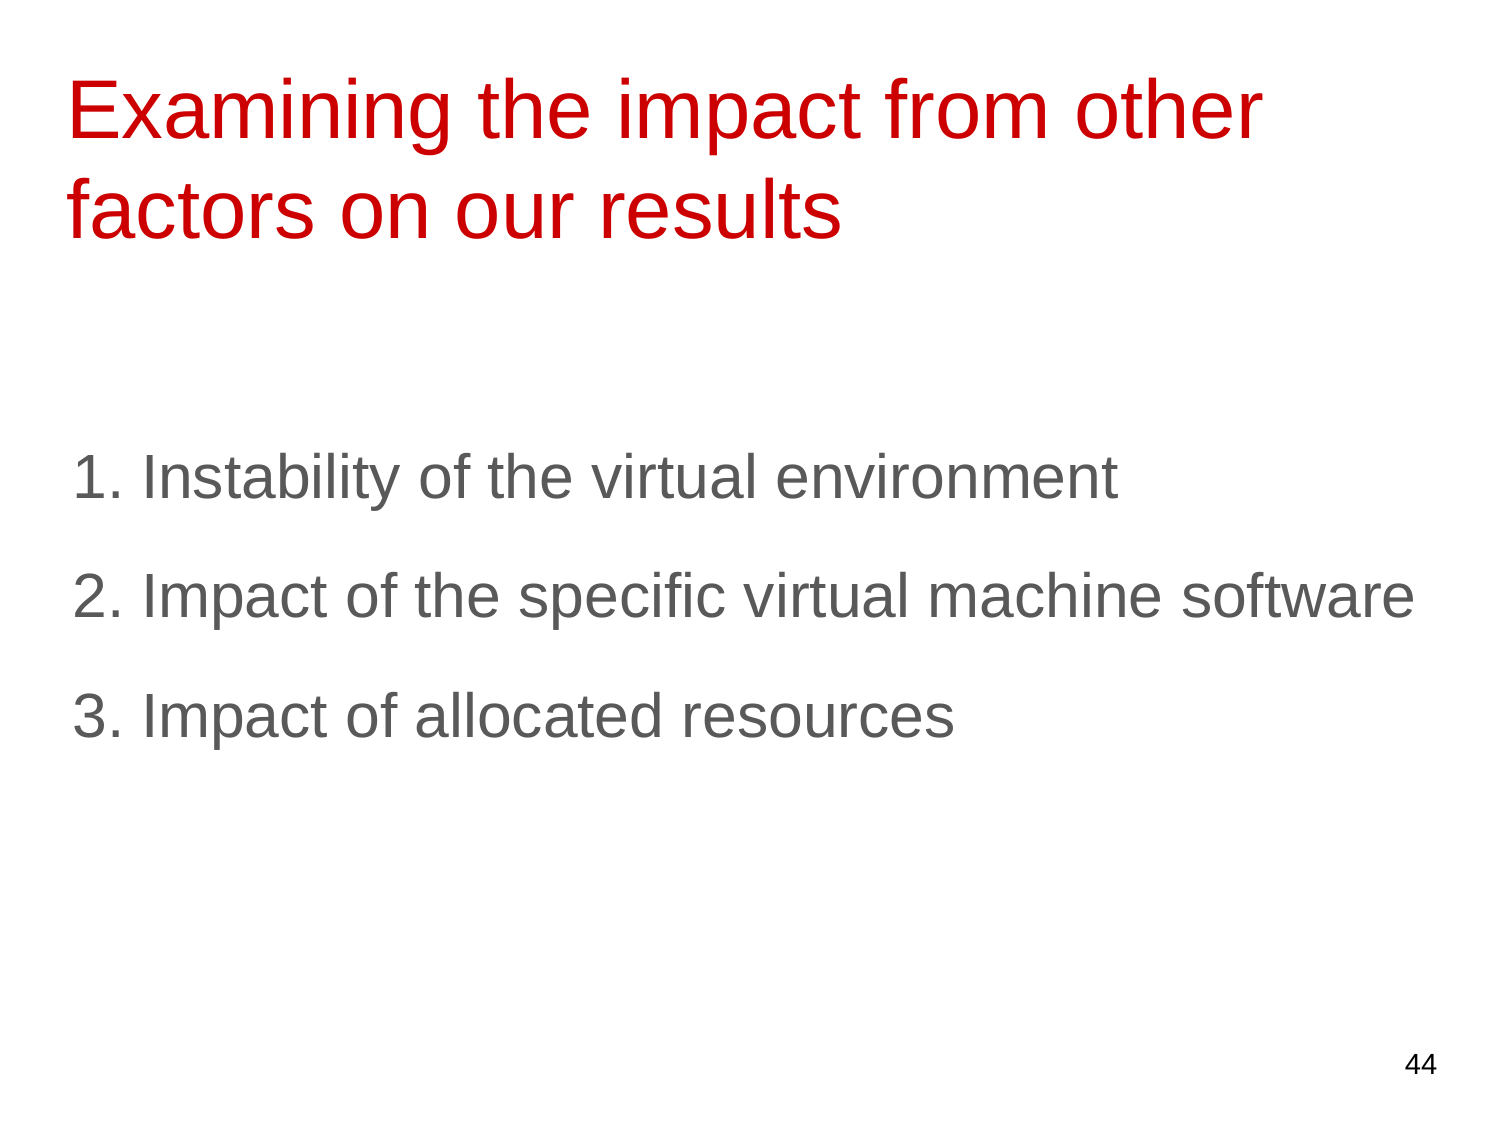

# Examining the impact from other factors on our results
Instability of the virtual environment
Impact of the specific virtual machine software
Impact of allocated resources
44